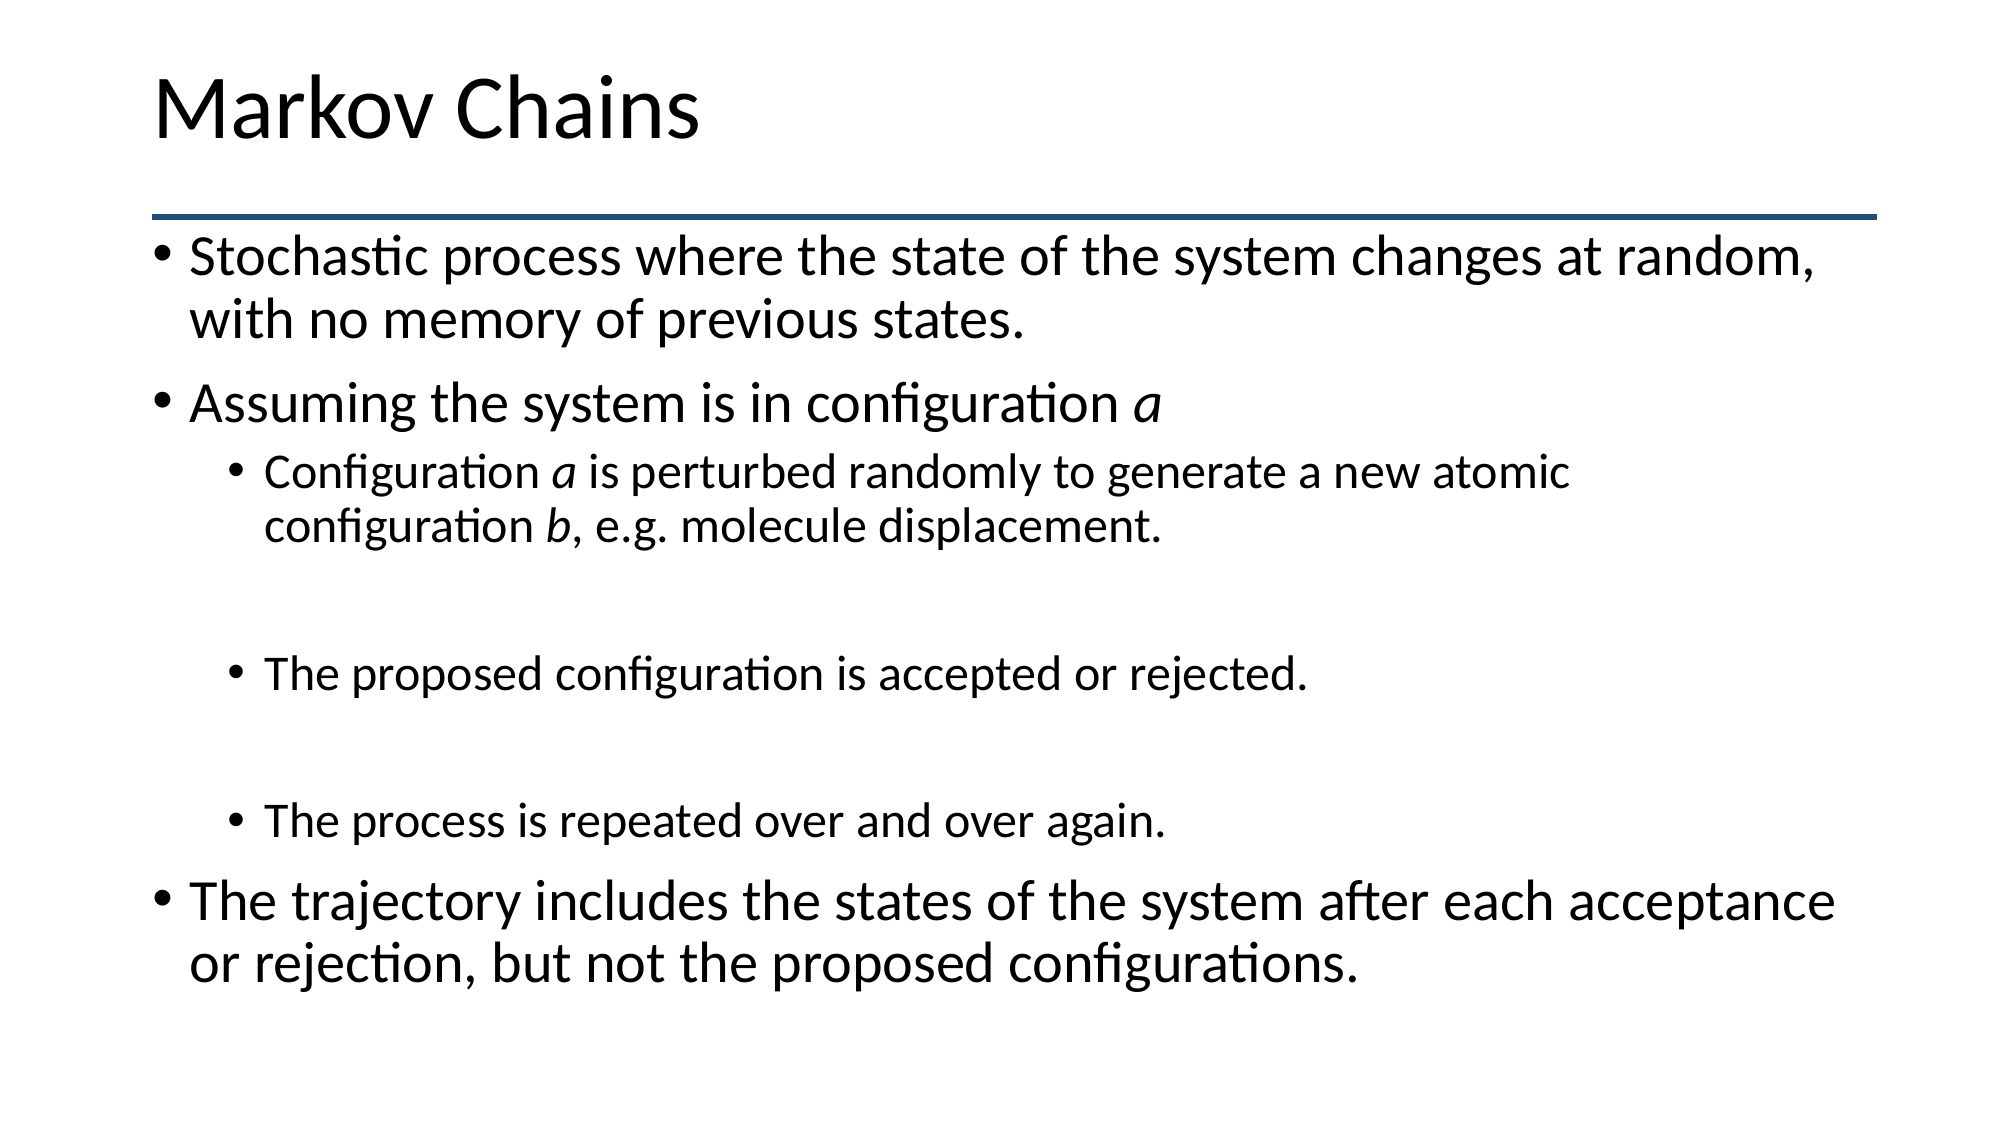

# Markov Chains
Stochastic process where the state of the system changes at random, with no memory of previous states.
Assuming the system is in configuration a
Configuration a is perturbed randomly to generate a new atomic configuration b, e.g. molecule displacement.

The proposed configuration is accepted or rejected.

The process is repeated over and over again.
The trajectory includes the states of the system after each acceptance or rejection, but not the proposed configurations.